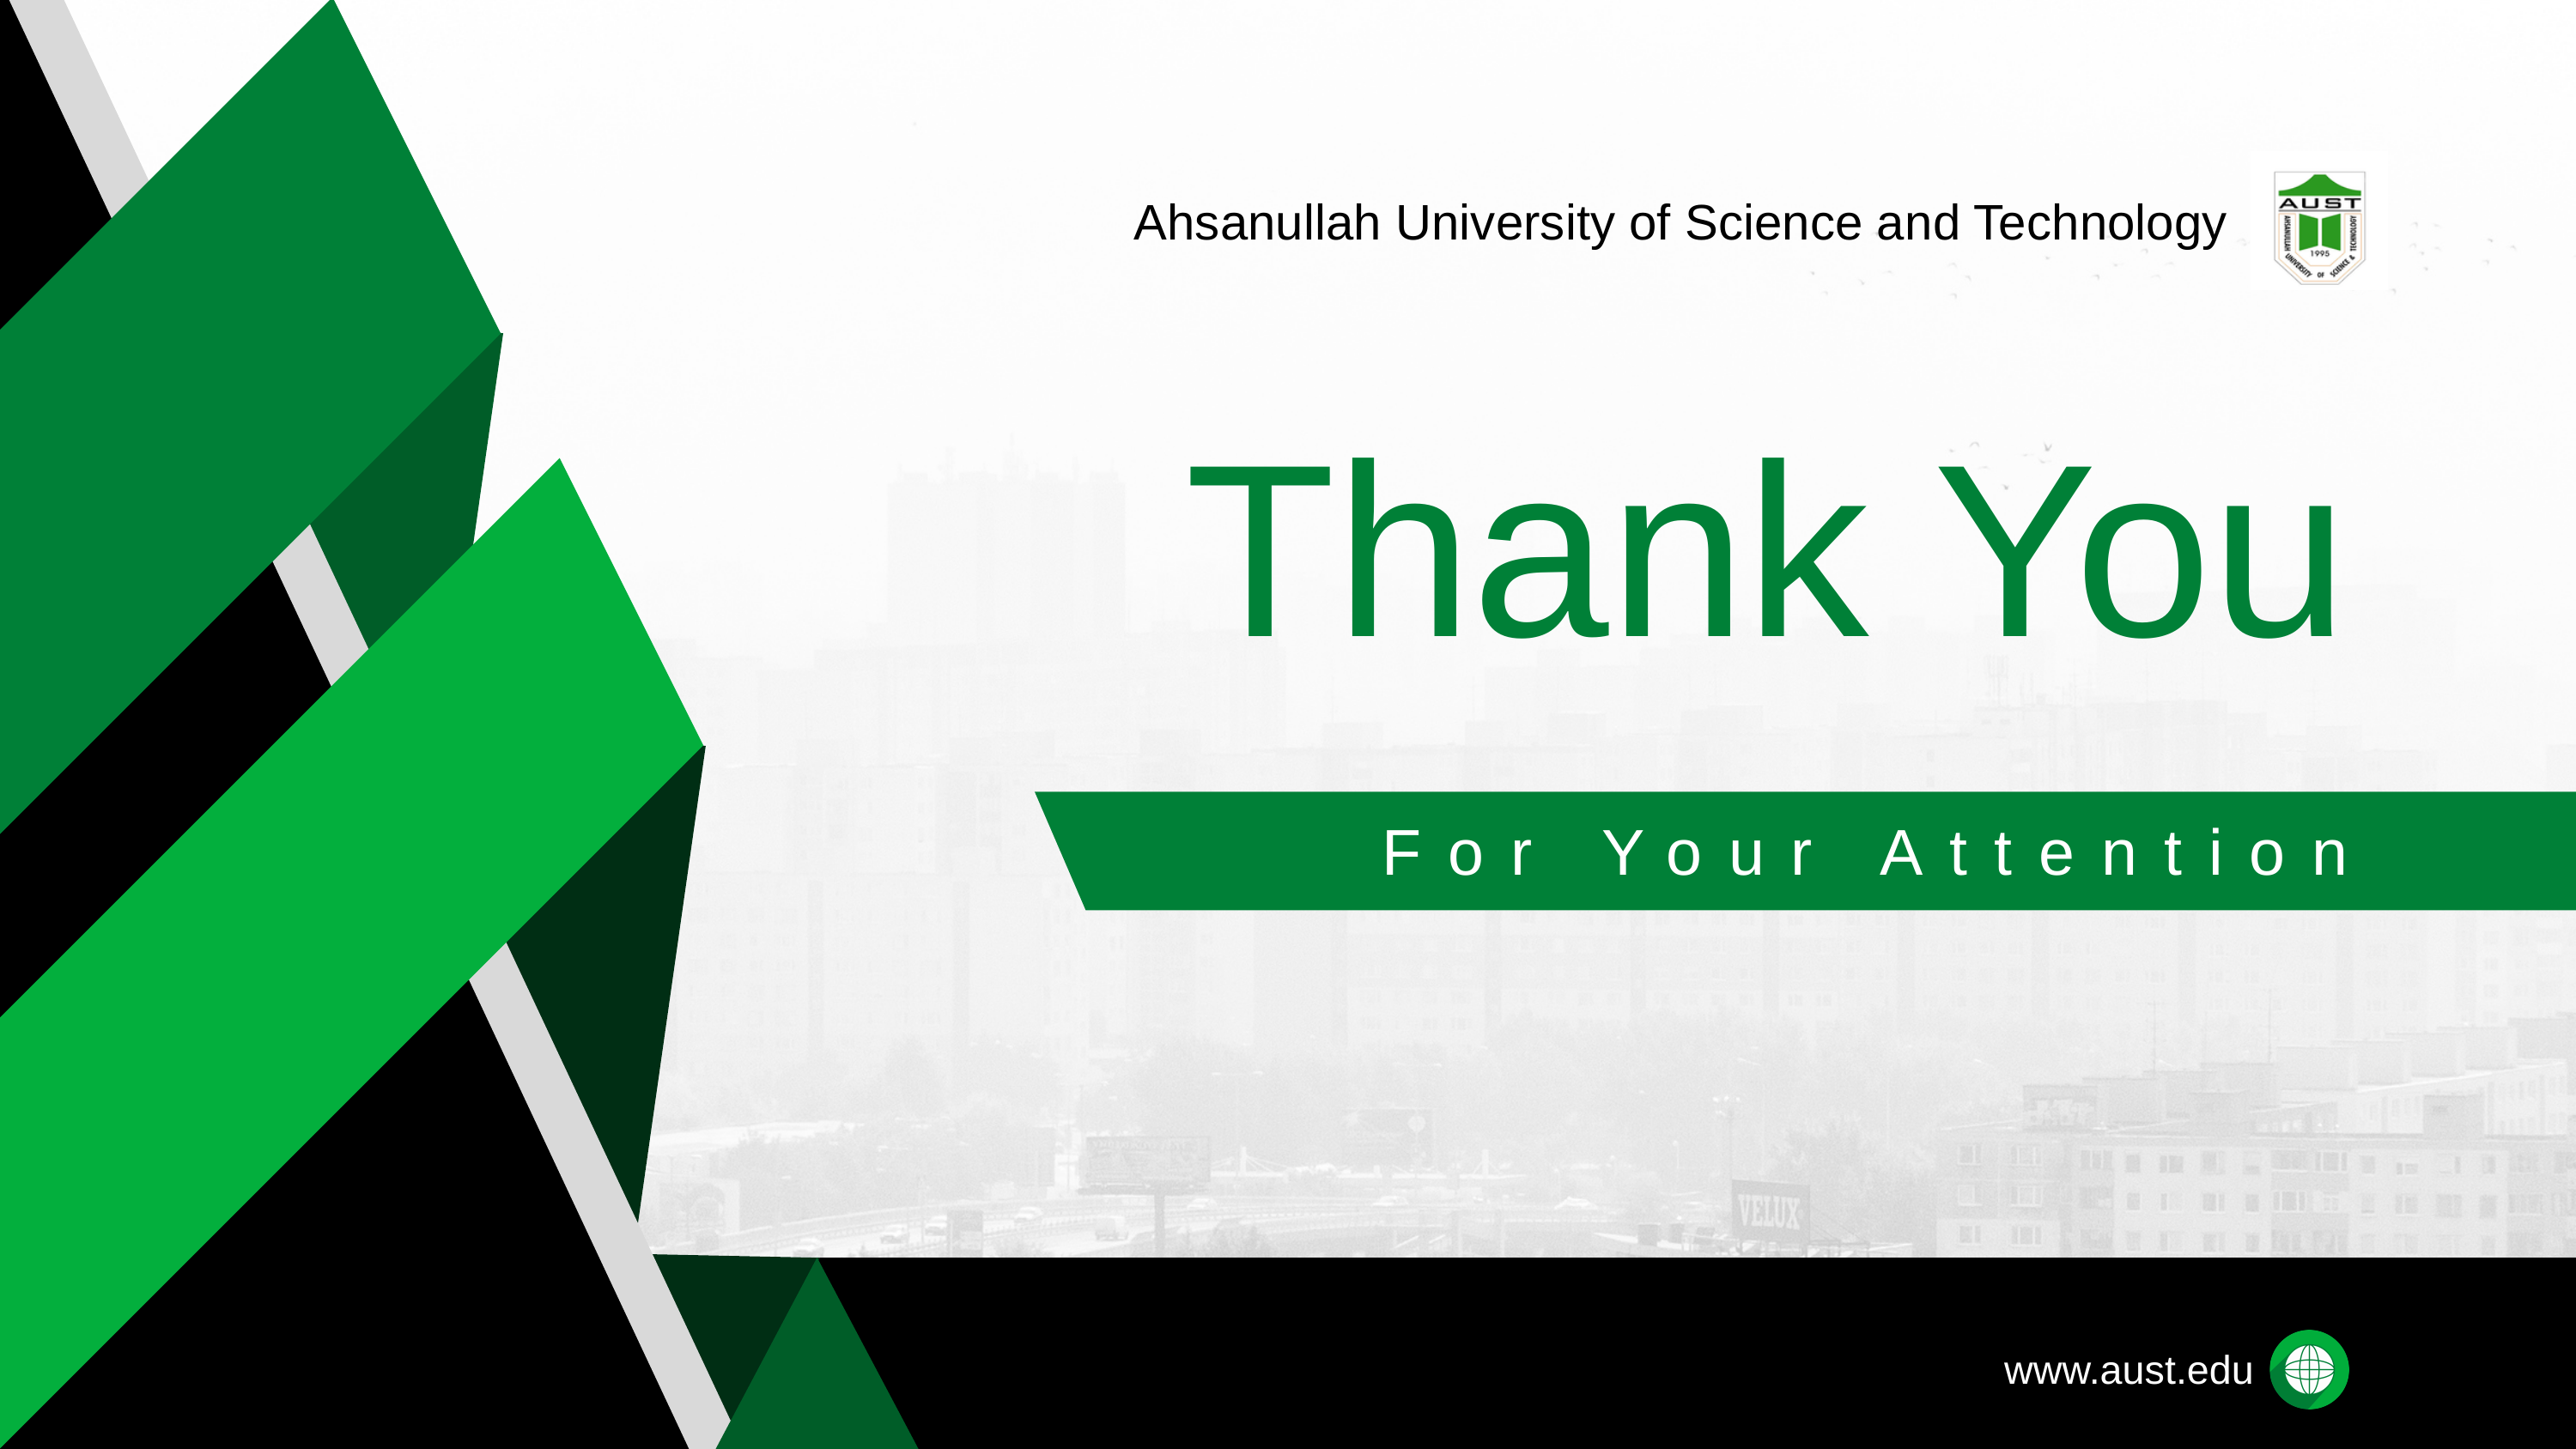

Ahsanullah University of Science and Technology

Thank You

For Your Attention

www.aust.edu